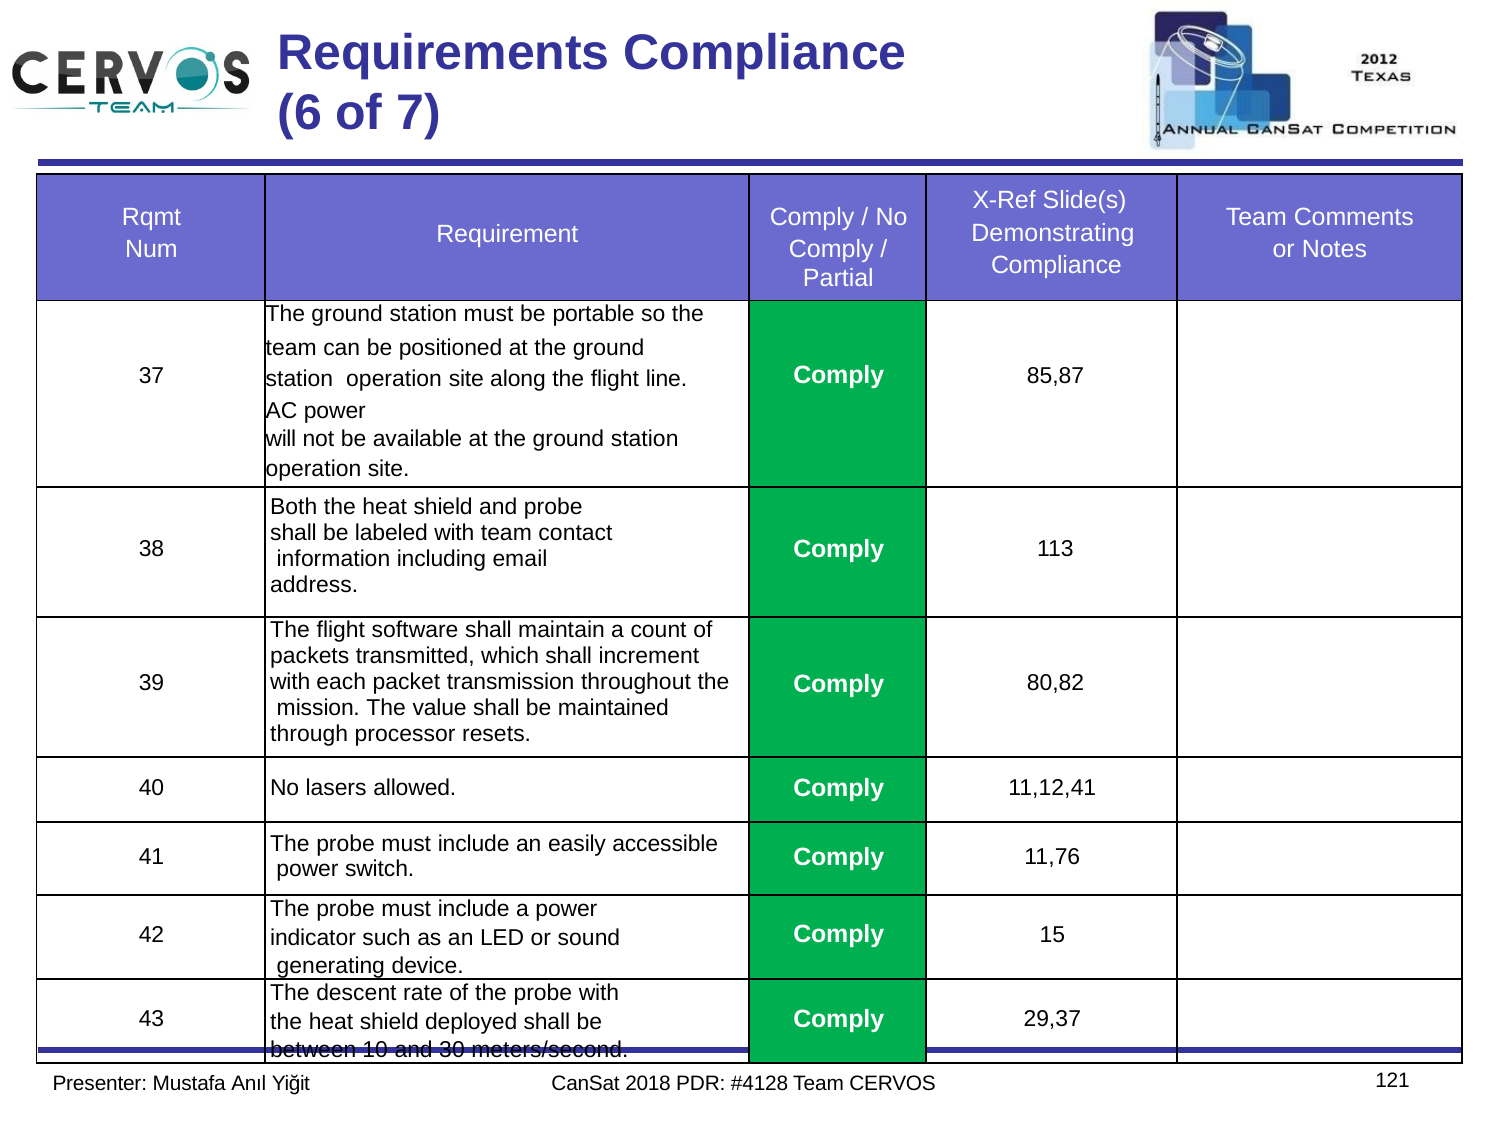

# Requirements Compliance
(6 of 7)
Team Logo
Here
(If You Want)

| Rqmt Num | Requirement | Comply / No Comply / Partial | X-Ref Slide(s) Demonstrating Compliance | Team Comments or Notes |
| --- | --- | --- | --- | --- |
| 37 | The ground station must be portable so the team can be positioned at the ground station operation site along the flight line. AC power will not be available at the ground station operation site. | Comply | 85,87 |  |
| 38 | Both the heat shield and probe shall be labeled with team contact information including email address. | Comply | 113 |  |
| 39 | The flight software shall maintain a count of packets transmitted, which shall increment with each packet transmission throughout the mission. The value shall be maintained through processor resets. | Comply | 80,82 |  |
| 40 | No lasers allowed. | Comply | 11,12,41 |  |
| 41 | The probe must include an easily accessible power switch. | Comply | 11,76 |  |
| 42 | The probe must include a power indicator such as an LED or sound generating device. | Comply | 15 |  |
| 43 | The descent rate of the probe with the heat shield deployed shall be between 10 and 30 meters/second. | Comply | 29,37 |  |
121
Presenter: Mustafa Anıl Yiğit
CanSat 2018 PDR: #4128 Team CERVOS